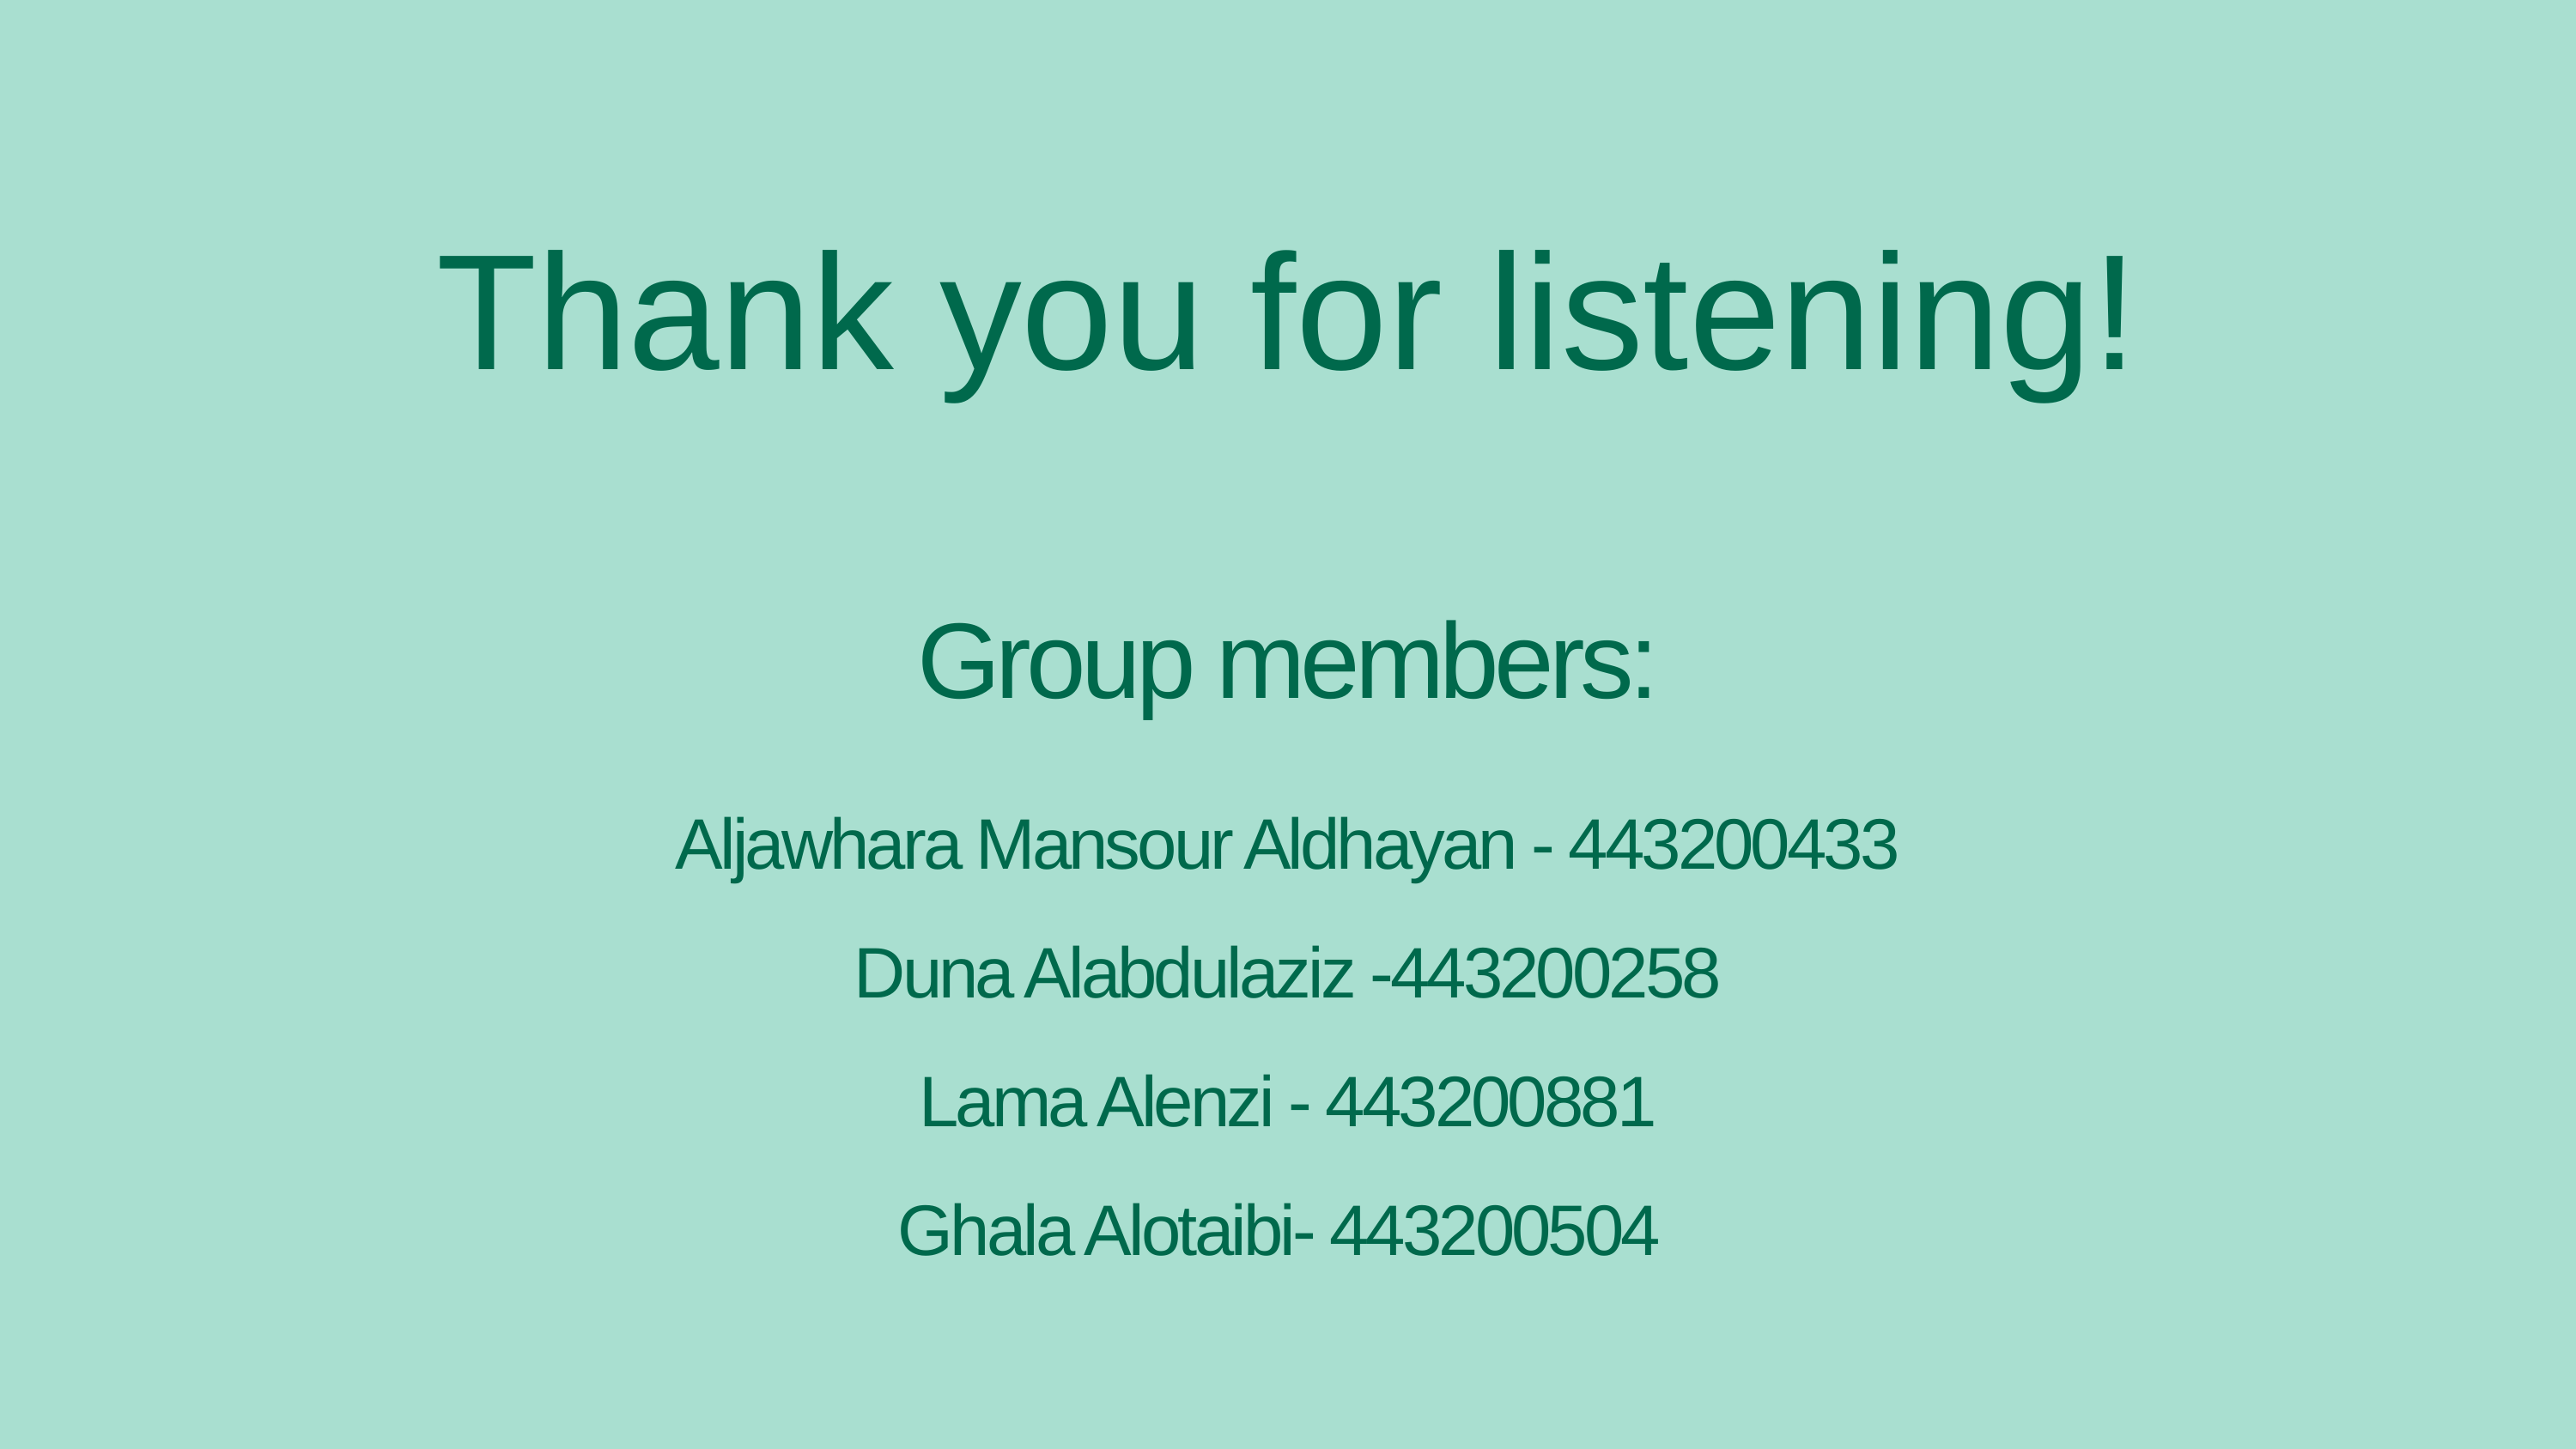

Thank you for listening!
Group members:
Aljawhara Mansour Aldhayan - 443200433

Duna Alabdulaziz -443200258

Lama Alenzi - 443200881

Ghala Alotaibi- 443200504